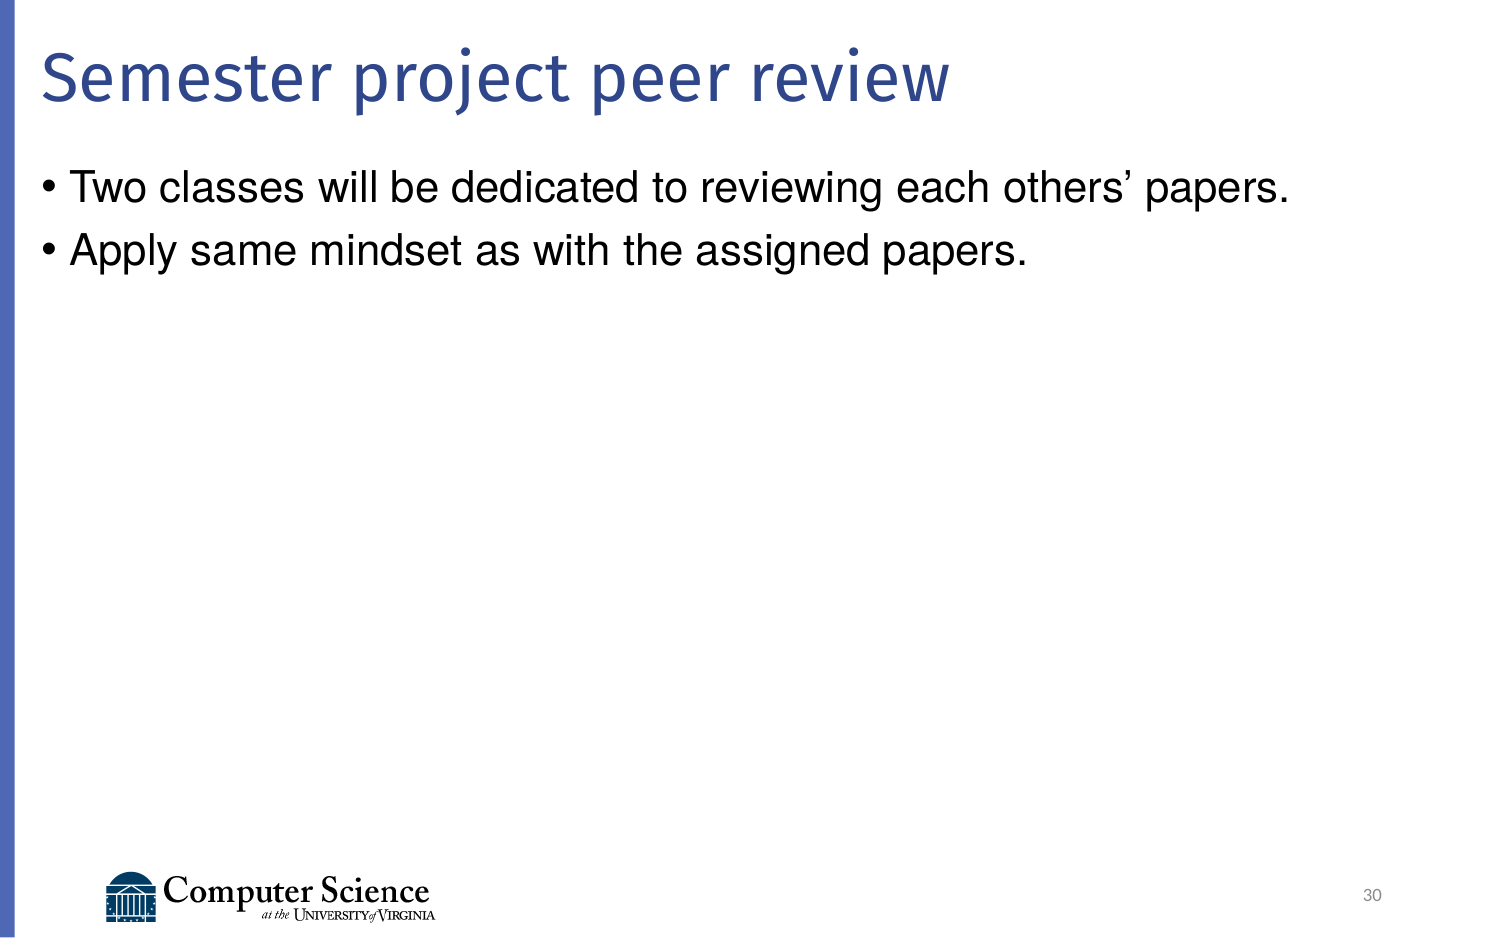

# Semester project peer review
Two classes will be dedicated to reviewing each others’ papers.
Apply same mindset as with the assigned papers.
30